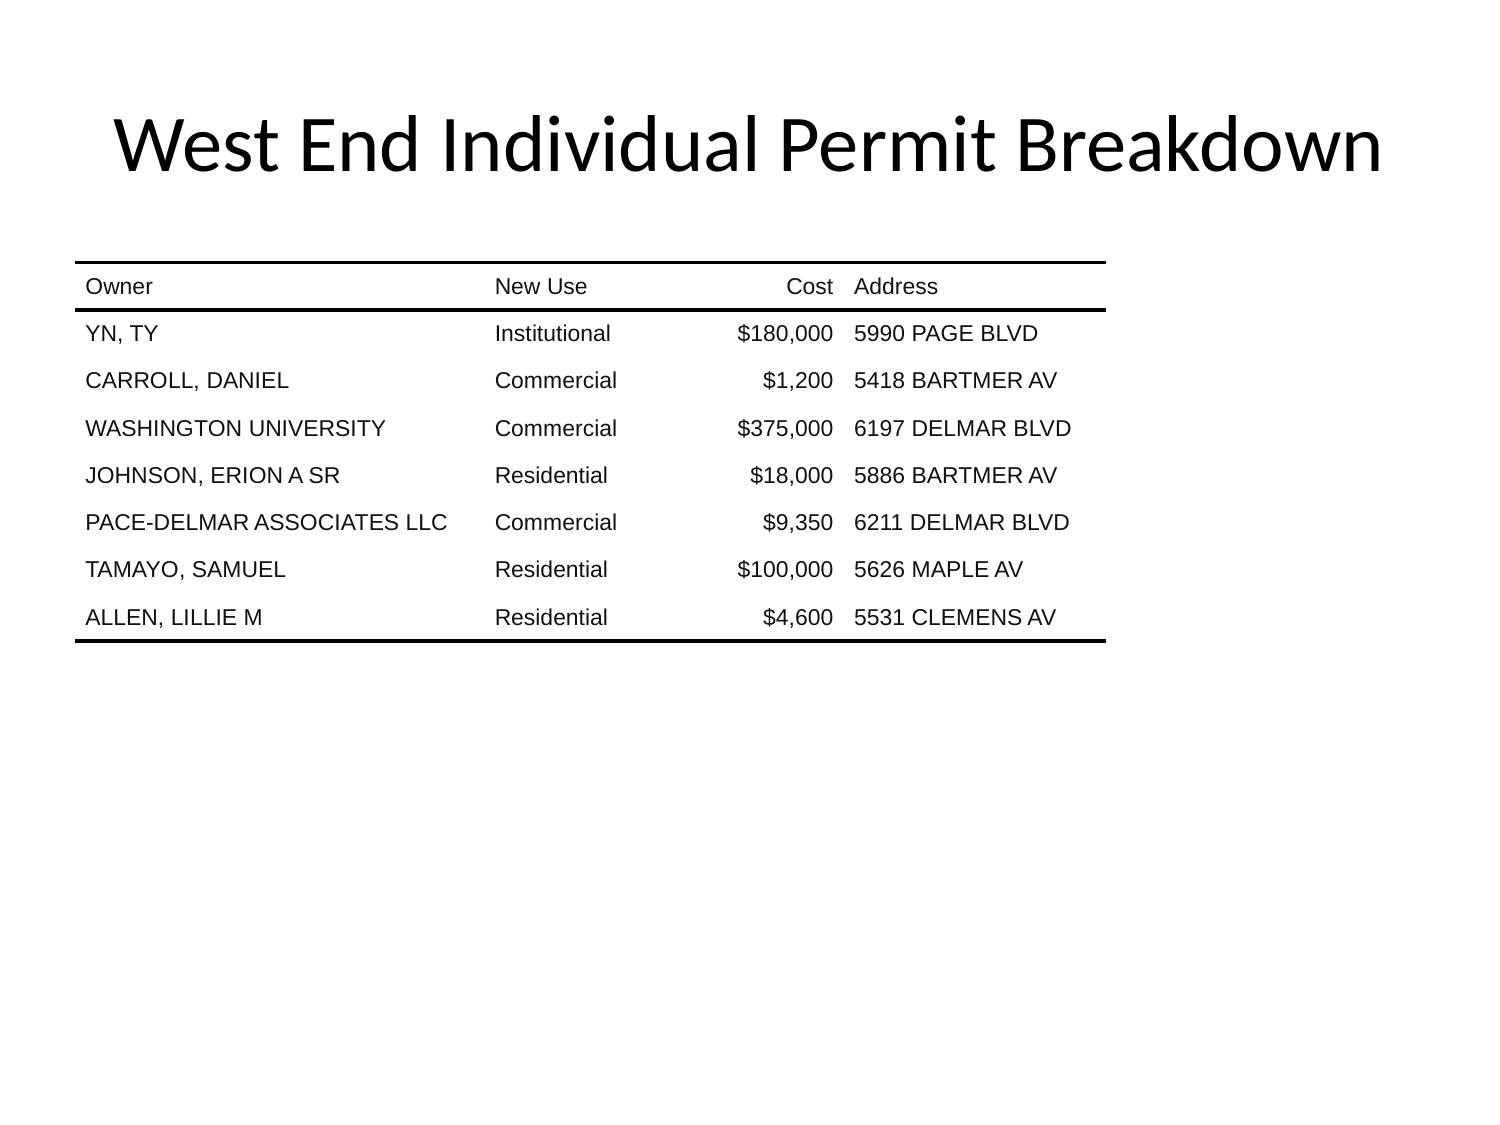

# West End Individual Permit Breakdown
| Owner | New Use | Cost | Address |
| --- | --- | --- | --- |
| YN, TY | Institutional | $180,000 | 5990 PAGE BLVD |
| CARROLL, DANIEL | Commercial | $1,200 | 5418 BARTMER AV |
| WASHINGTON UNIVERSITY | Commercial | $375,000 | 6197 DELMAR BLVD |
| JOHNSON, ERION A SR | Residential | $18,000 | 5886 BARTMER AV |
| PACE-DELMAR ASSOCIATES LLC | Commercial | $9,350 | 6211 DELMAR BLVD |
| TAMAYO, SAMUEL | Residential | $100,000 | 5626 MAPLE AV |
| ALLEN, LILLIE M | Residential | $4,600 | 5531 CLEMENS AV |